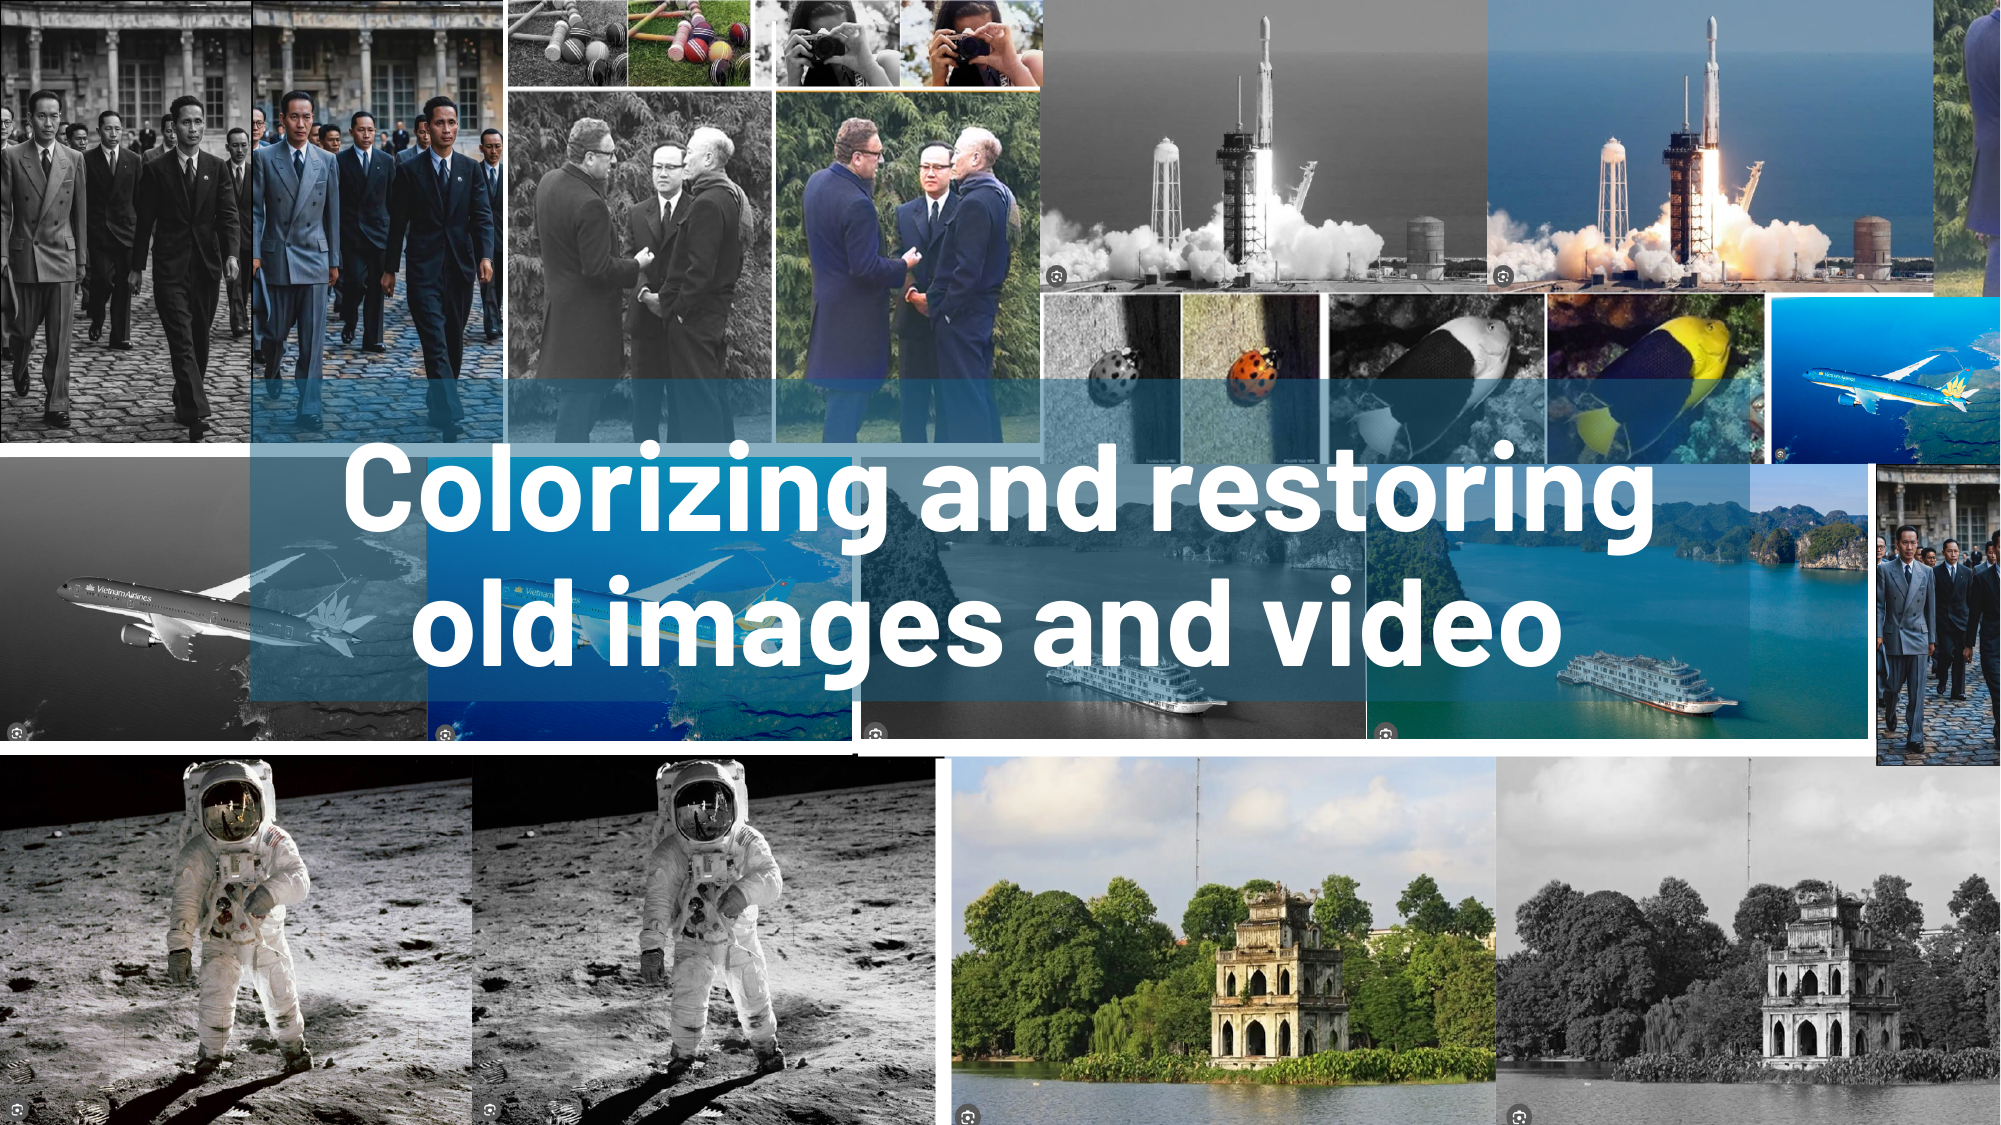

# Colorizing and restoring old images and video